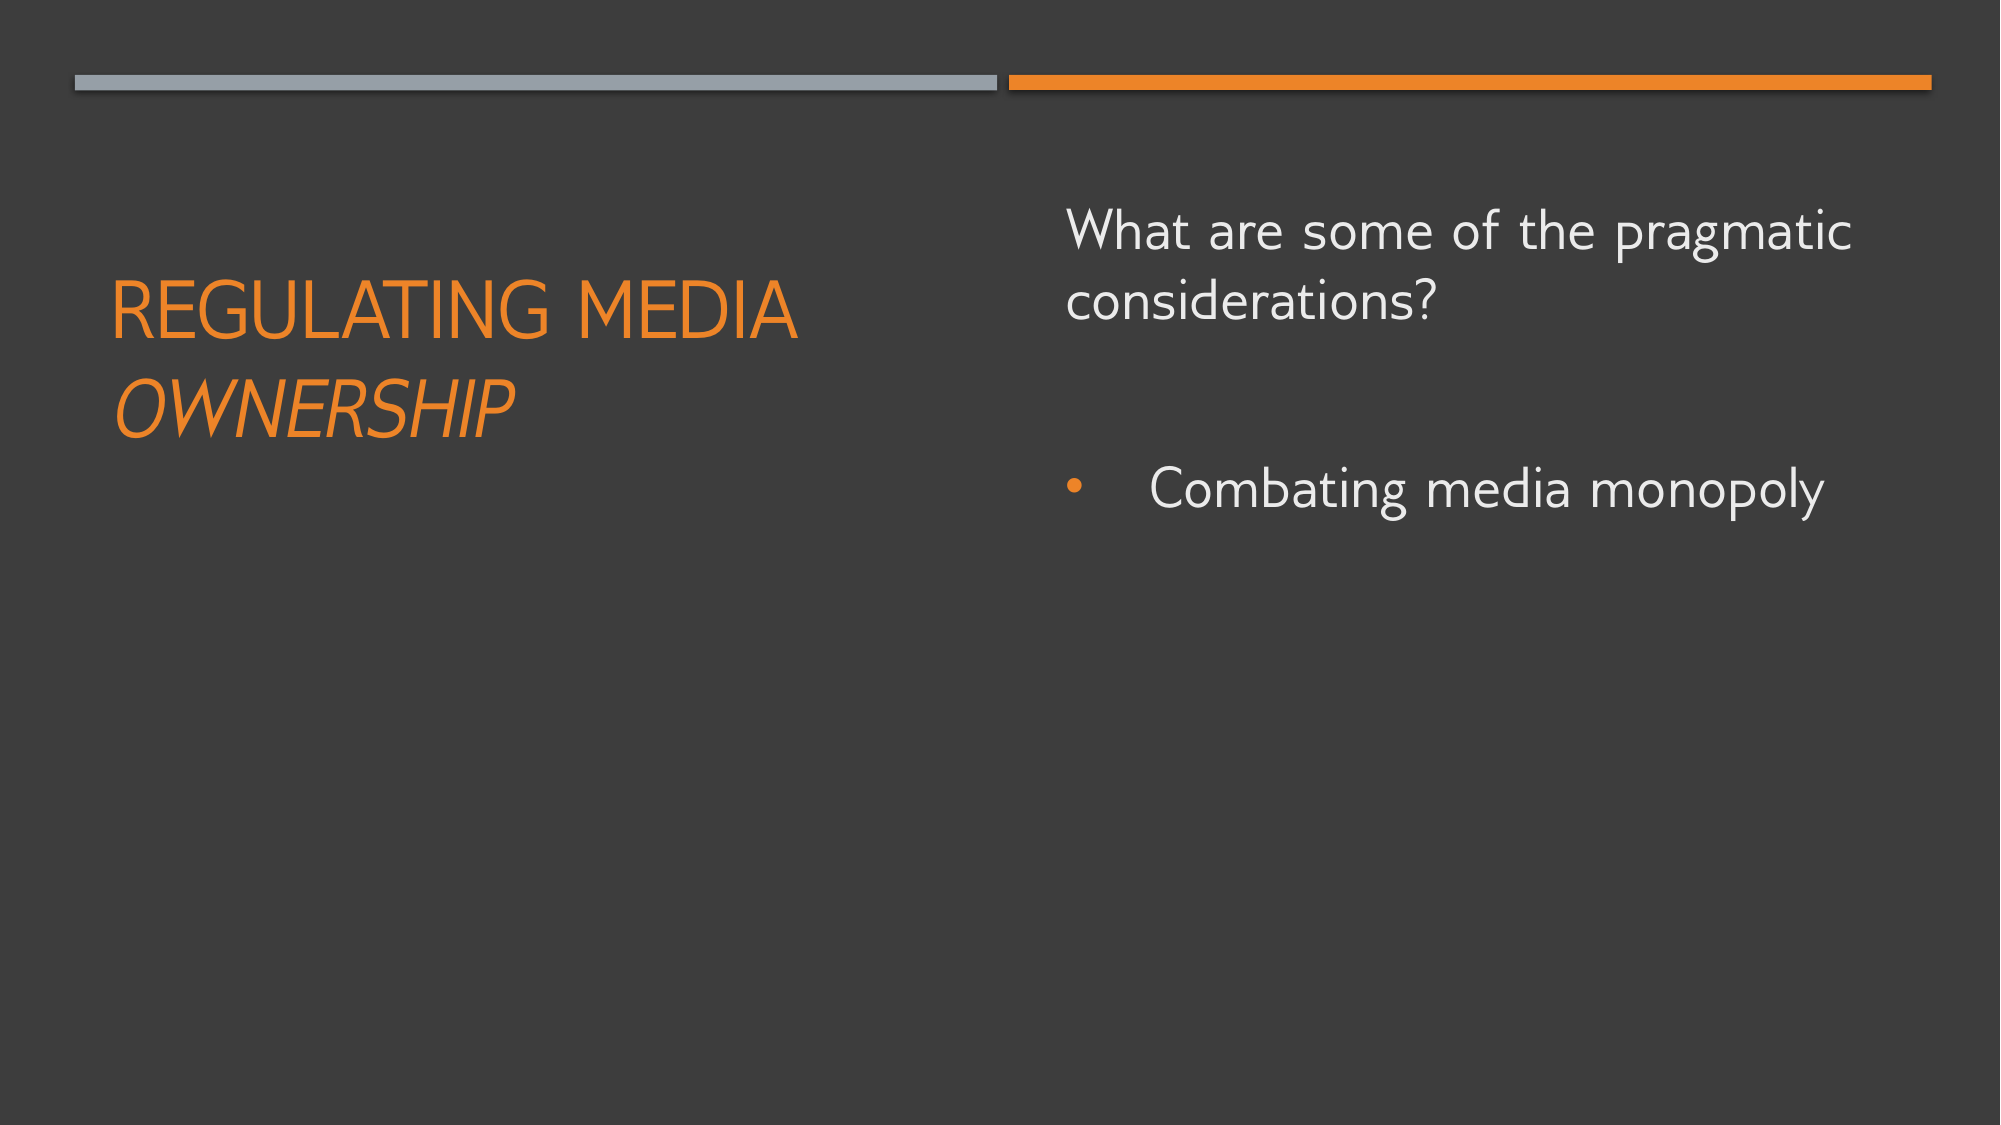

What are some of the pragmatic considerations?

Combating media monopoly

# Regulating media ownership